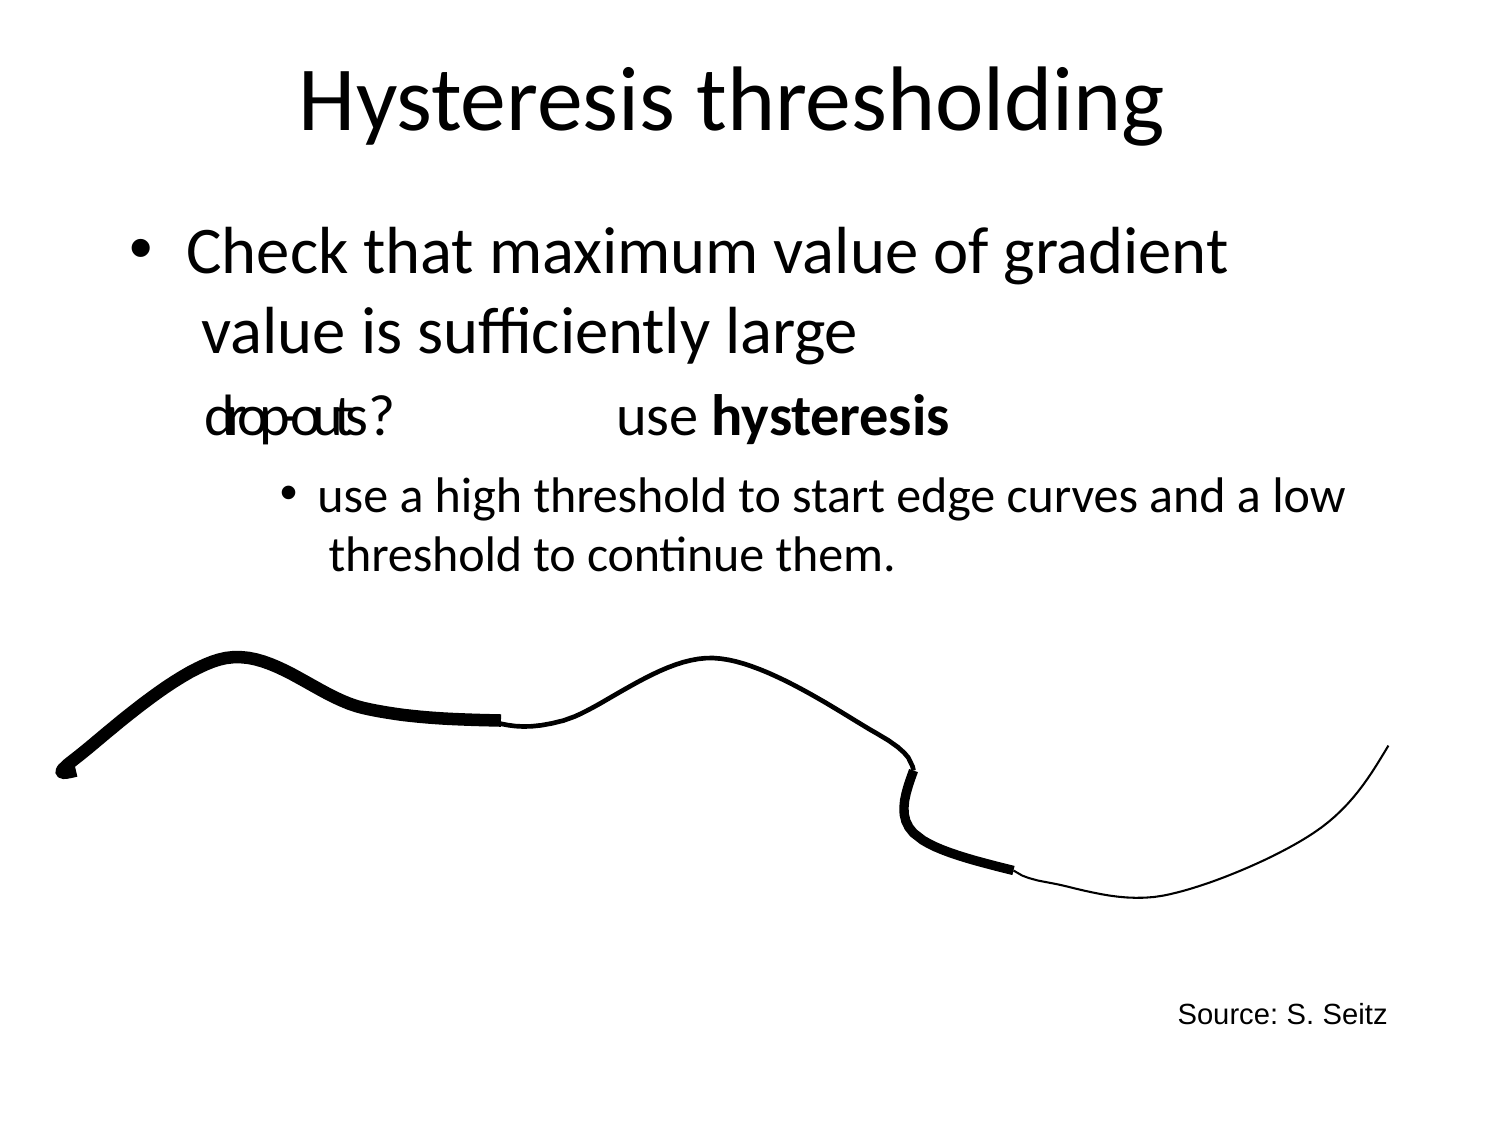

# Hysteresis thresholding
Check that maximum value of gradient  value is suﬃciently large
drop-outs?	use hysteresis
use a high threshold to start edge curves and a low  threshold to continue them.

Source: S. Seitz
35
2-­‐Oct-­‐14
Lecture 5 -
Fei-Fei Li